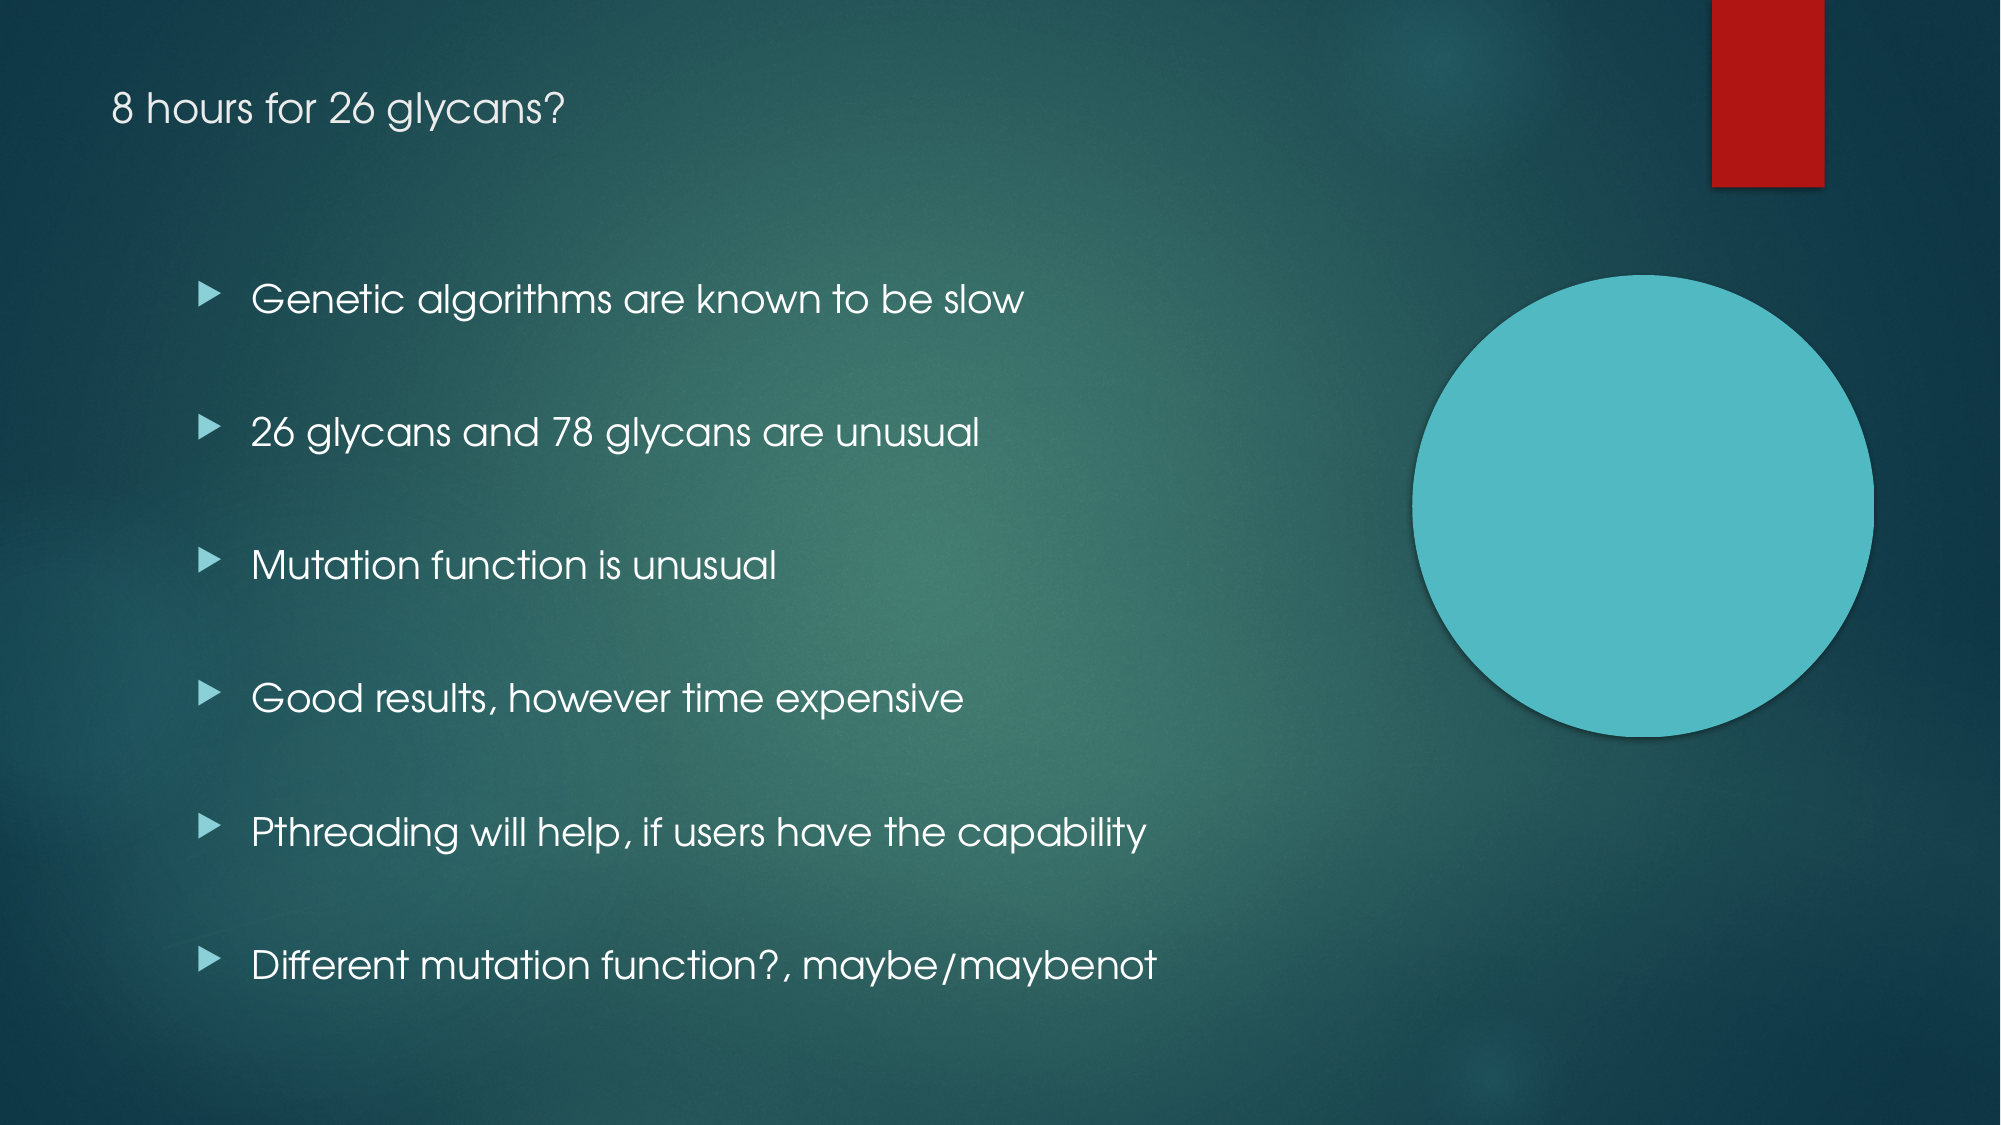

8 hours for 26 glycans?

Genetic algorithms are known to be slow

26 glycans and 78 glycans are unusual

Mutation function is unusual

Good results, however time expensive

Pthreading will help, if users have the capability

Different mutation function?, maybe/maybenot